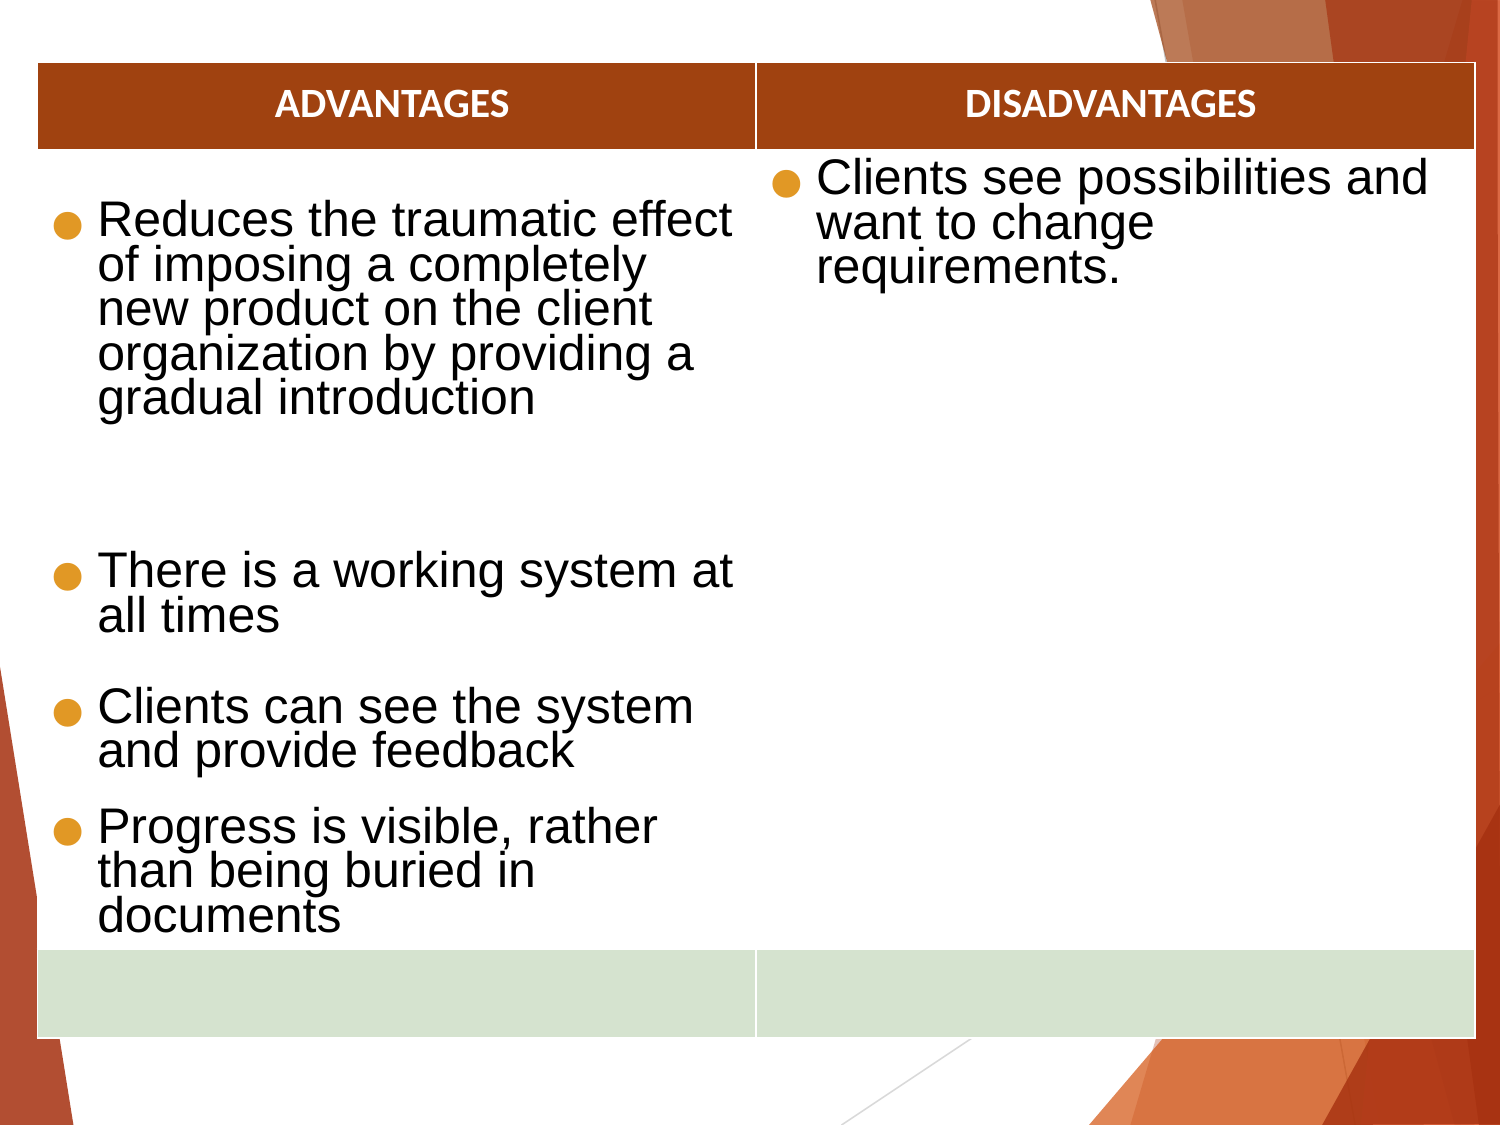

| ADVANTAGES | DISADVANTAGES |
| --- | --- |
| Reduces the traumatic effect of imposing a completely new product on the client organization by providing a gradual introduction | Clients see possibilities and want to change requirements. |
| There is a working system at all times |  |
| Clients can see the system and provide feedback |  |
| Progress is visible, rather than being buried in documents |  |
|  |  |